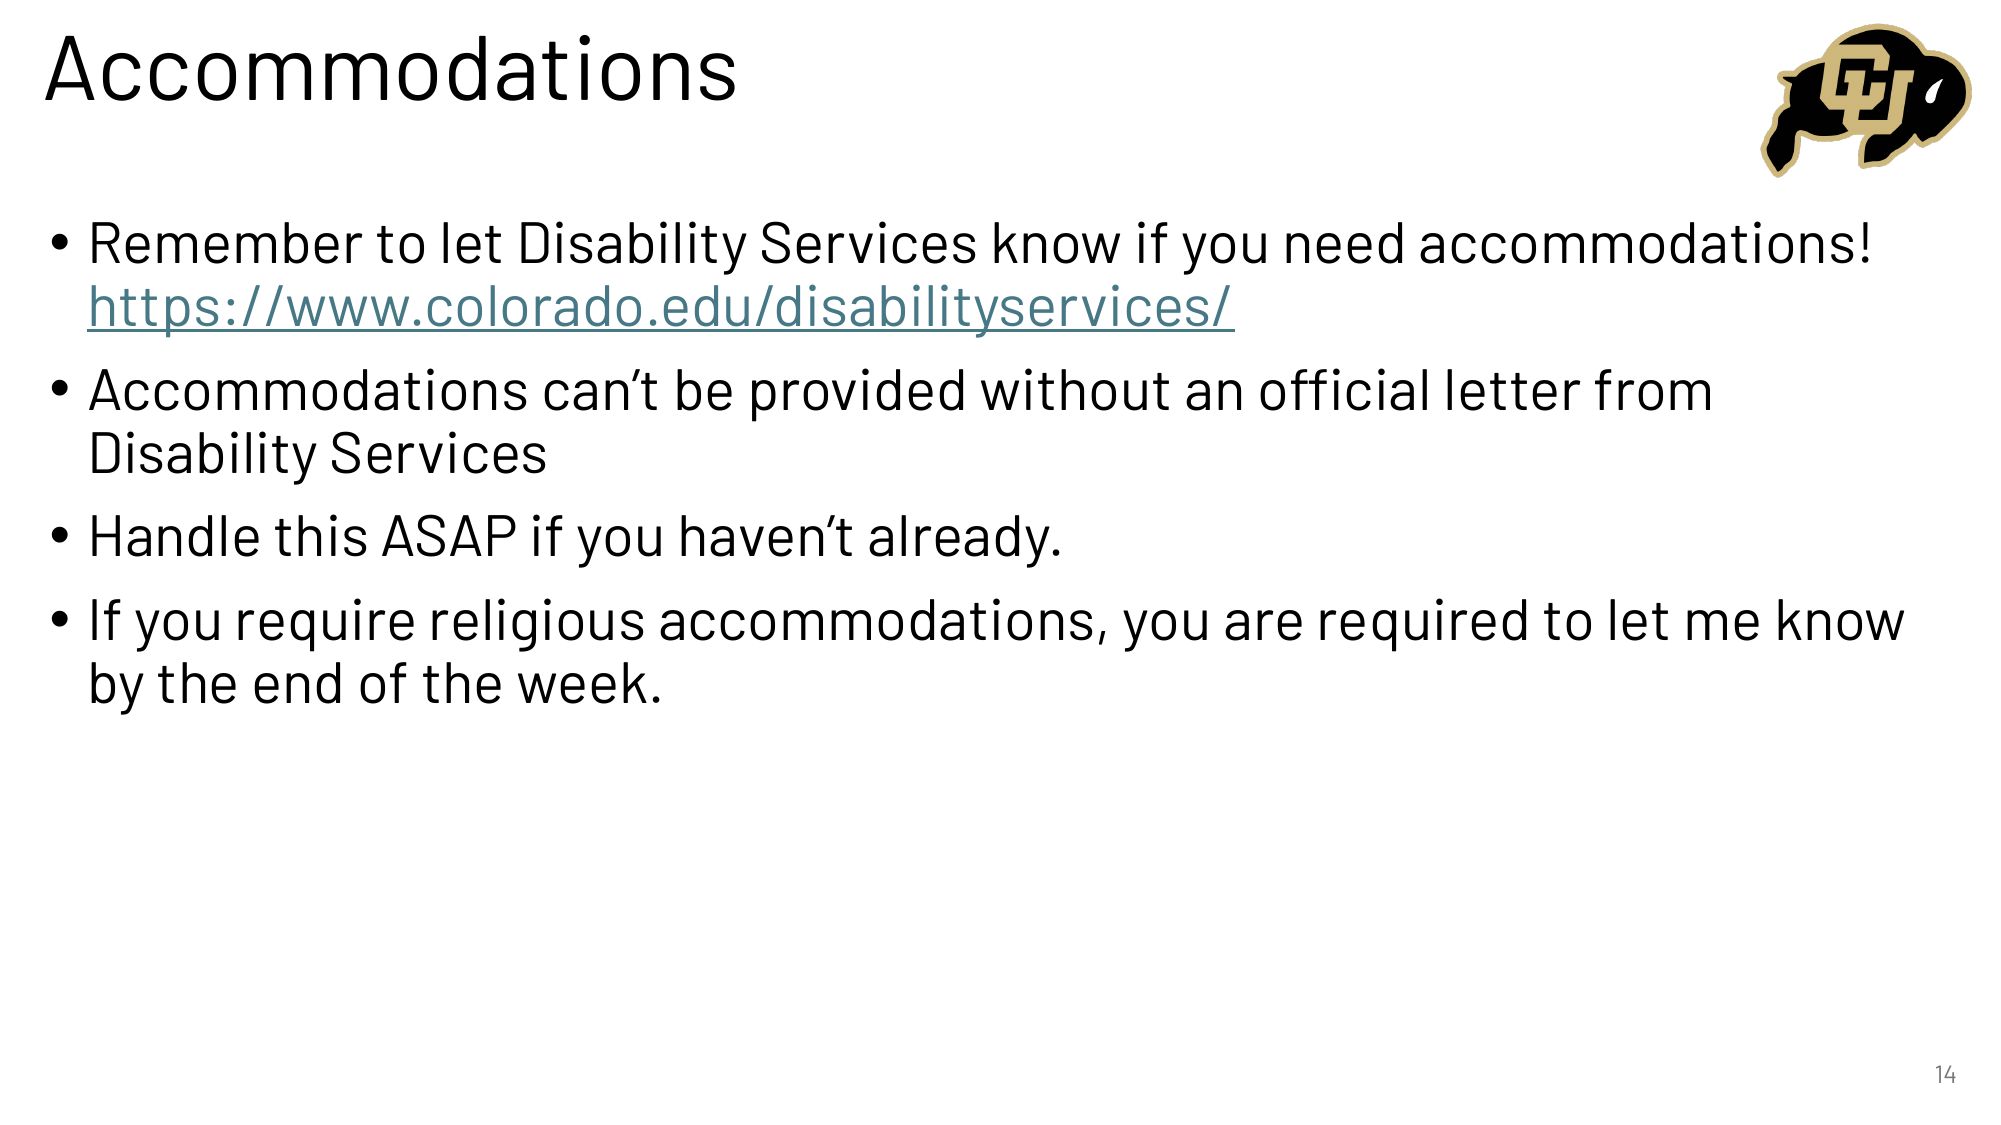

# Accommodations
Remember to let Disability Services know if you need accommodations! https://www.colorado.edu/disabilityservices/
Accommodations can’t be provided without an official letter from Disability Services
Handle this ASAP if you haven’t already.
If you require religious accommodations, you are required to let me know by the end of the week.
14